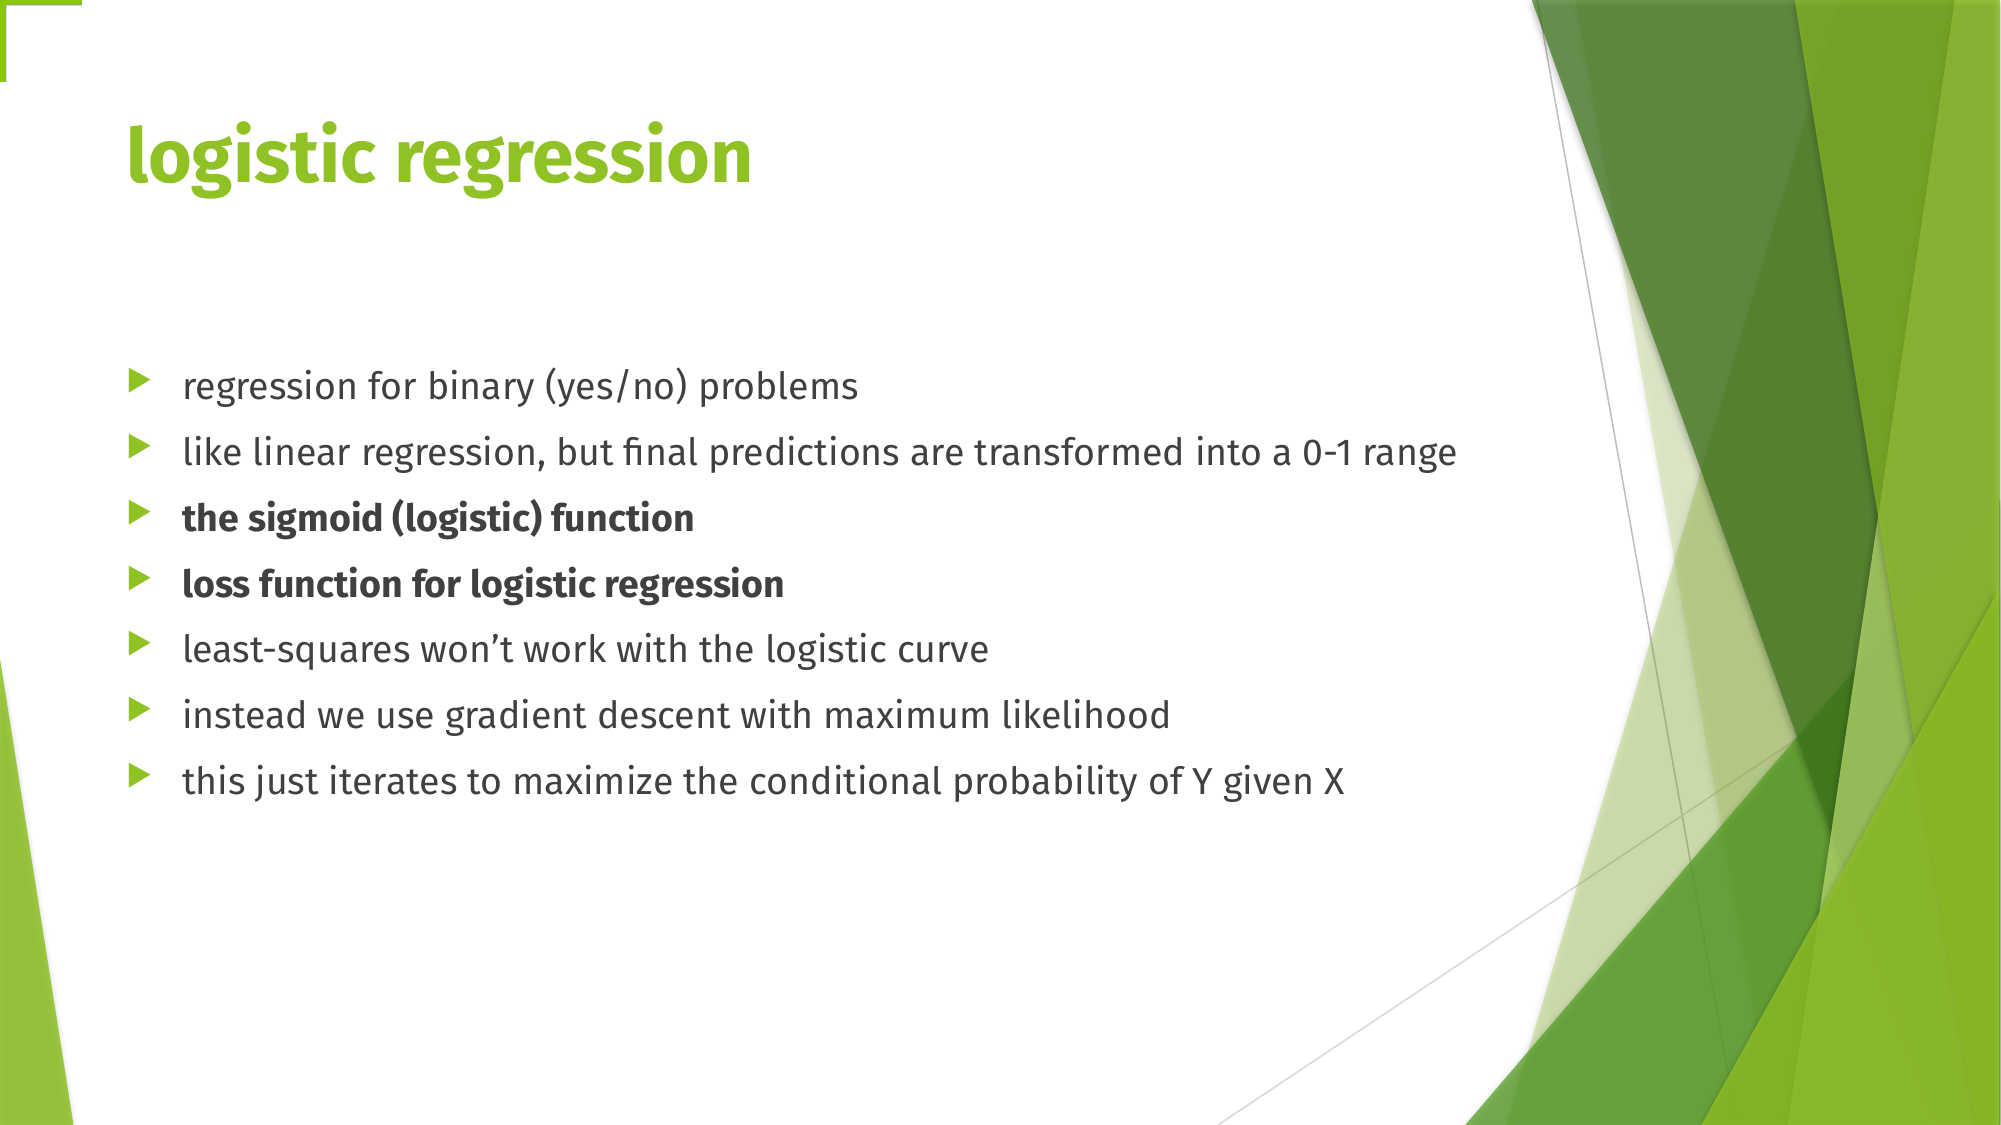

# logistic regression
regression for binary (yes/no) problems
like linear regression, but final predictions are transformed into a 0-1 range
the sigmoid (logistic) function
loss function for logistic regression
least-squares won’t work with the logistic curve
instead we use gradient descent with maximum likelihood
this just iterates to maximize the conditional probability of Y given X